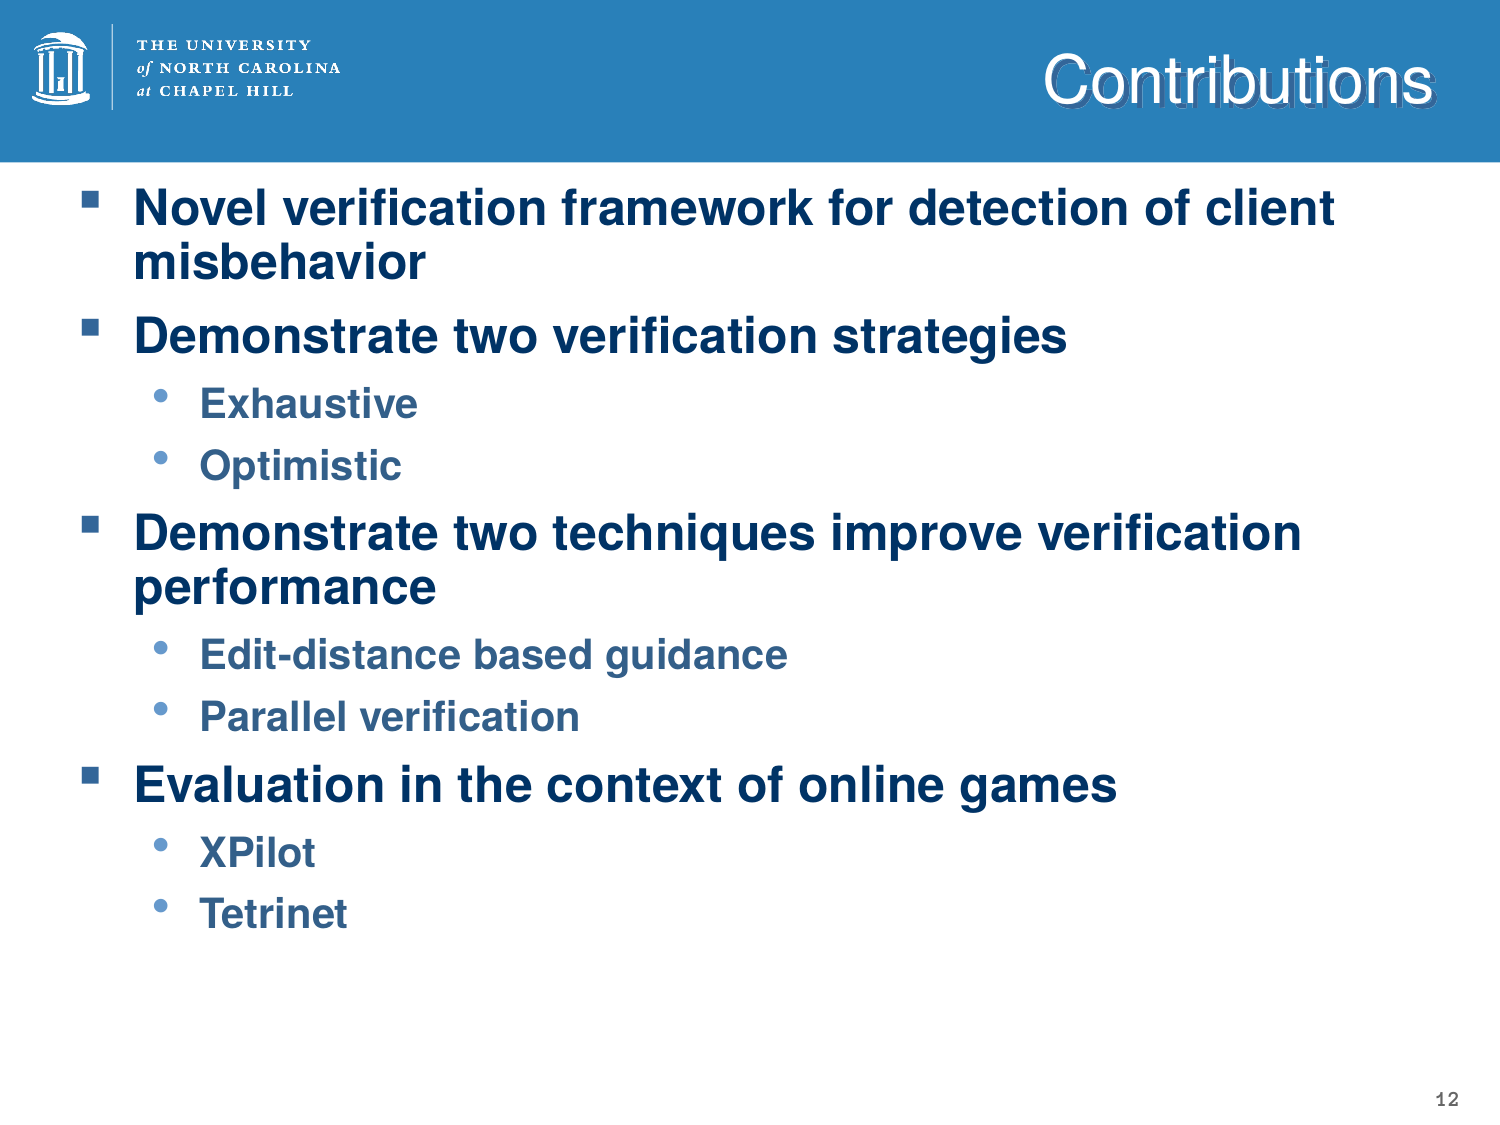

# Contributions
Novel verification framework for detection of client misbehavior
Demonstrate two verification strategies
Exhaustive
Optimistic
Demonstrate two techniques improve verification performance
Edit-distance based guidance
Parallel verification
Evaluation in the context of online games
XPilot
Tetrinet